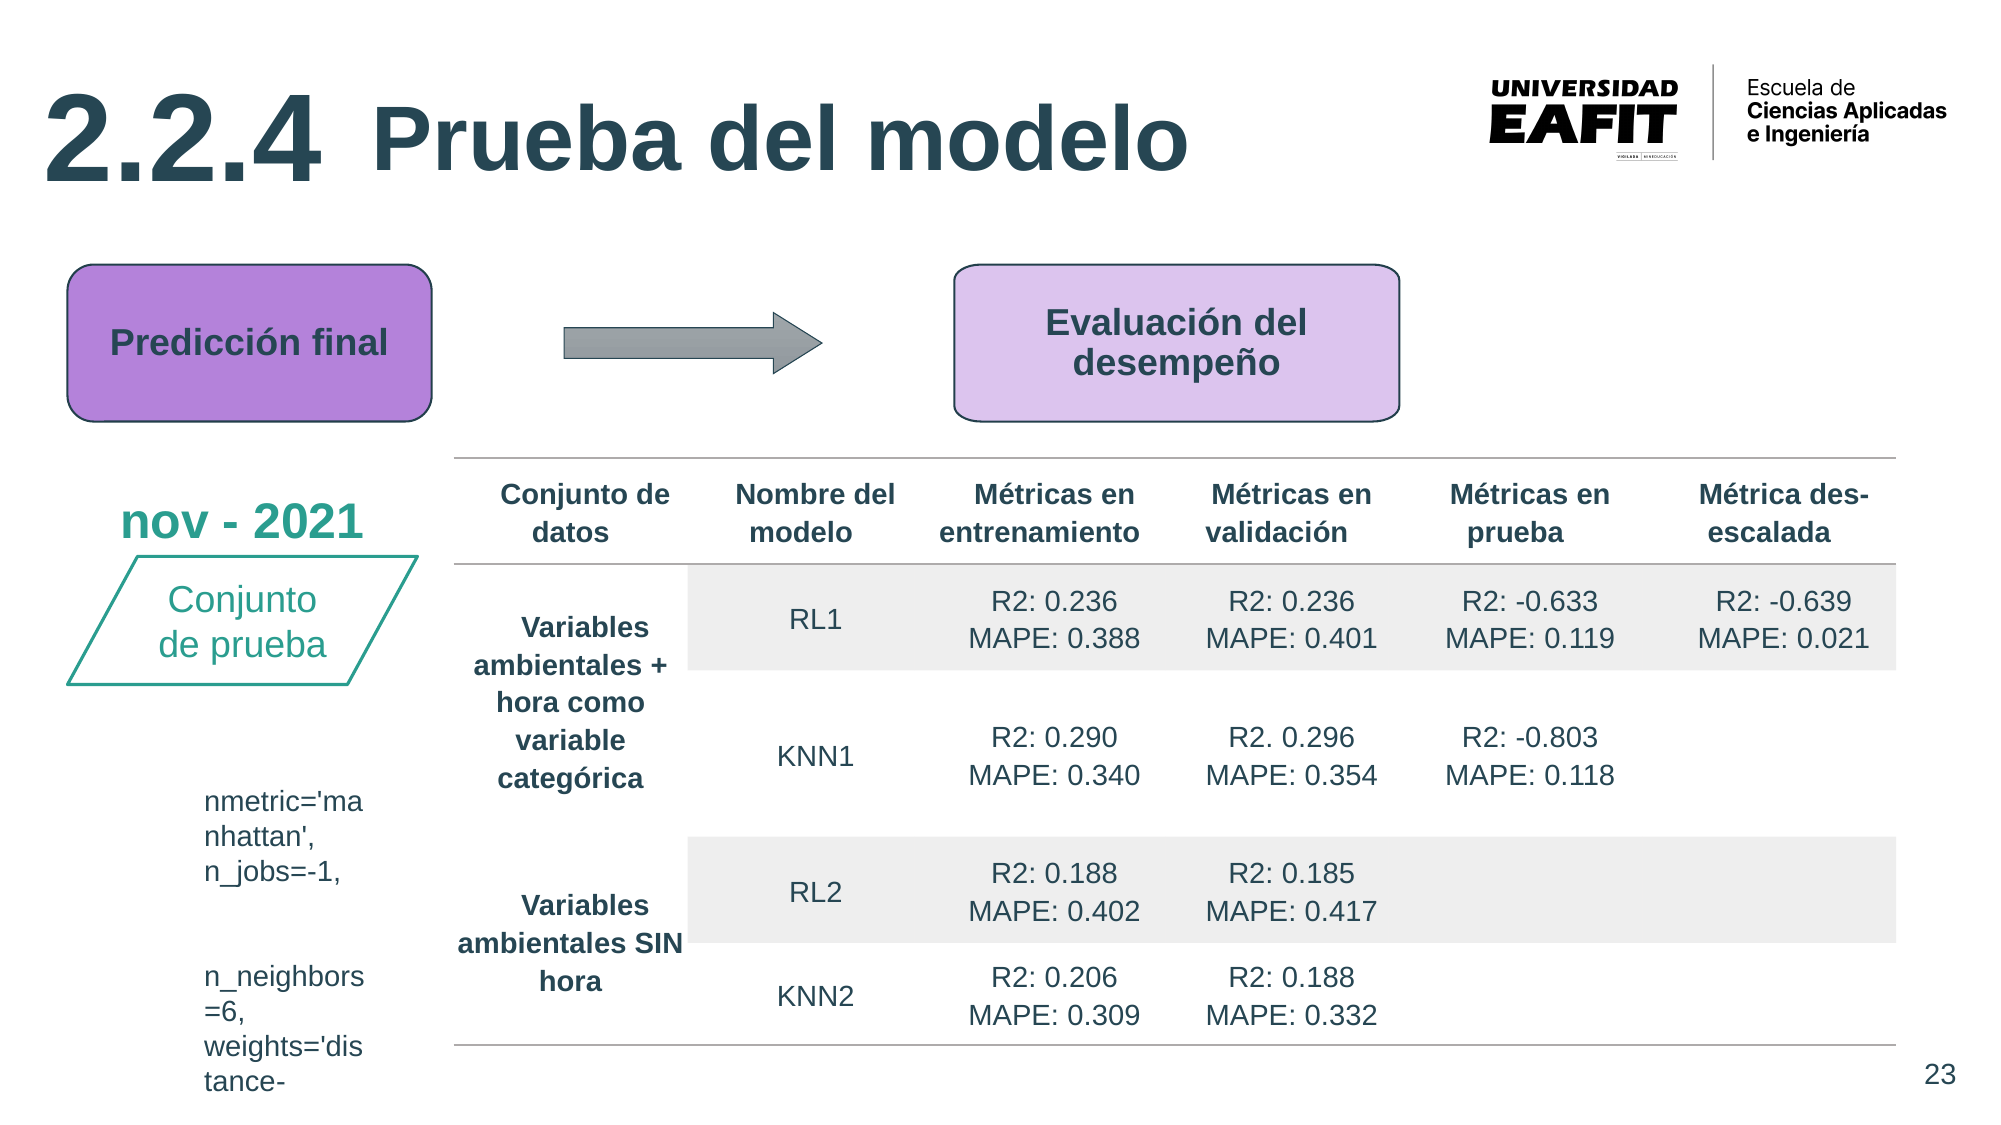

2.2.4
Prueba del modelo
Predicción final
Evaluación del desempeño

| Conjunto de datos | Nombre del modelo | Métricas en entrenamiento | Métricas en validación | Métricas en prueba | Métrica des- escalada |
| --- | --- | --- | --- | --- | --- |
| Variables ambientales + hora como variable categórica | RL1 | R2: 0.236 MAPE: 0.388 | R2: 0.236 MAPE: 0.401 | R2: -0.633 MAPE: 0.119 | R2: -0.639 MAPE: 0.021 |
|  | KNN1 | R2: 0.290 MAPE: 0.340 | R2. 0.296 MAPE: 0.354 | R2: -0.803 MAPE: 0.118 |  |
| Variables ambientales SIN hora | RL2 | R2: 0.188 MAPE: 0.402 | R2: 0.185 MAPE: 0.417 |  |  |
|  | KNN2 | R2: 0.206 MAPE: 0.309 | R2: 0.188 MAPE: 0.332 |  |  |
nov - 2021
Conjunto de prueba
nmetric='manhattan', n_jobs=-1,
                                     n_neighbors=6, weights='distance-
23